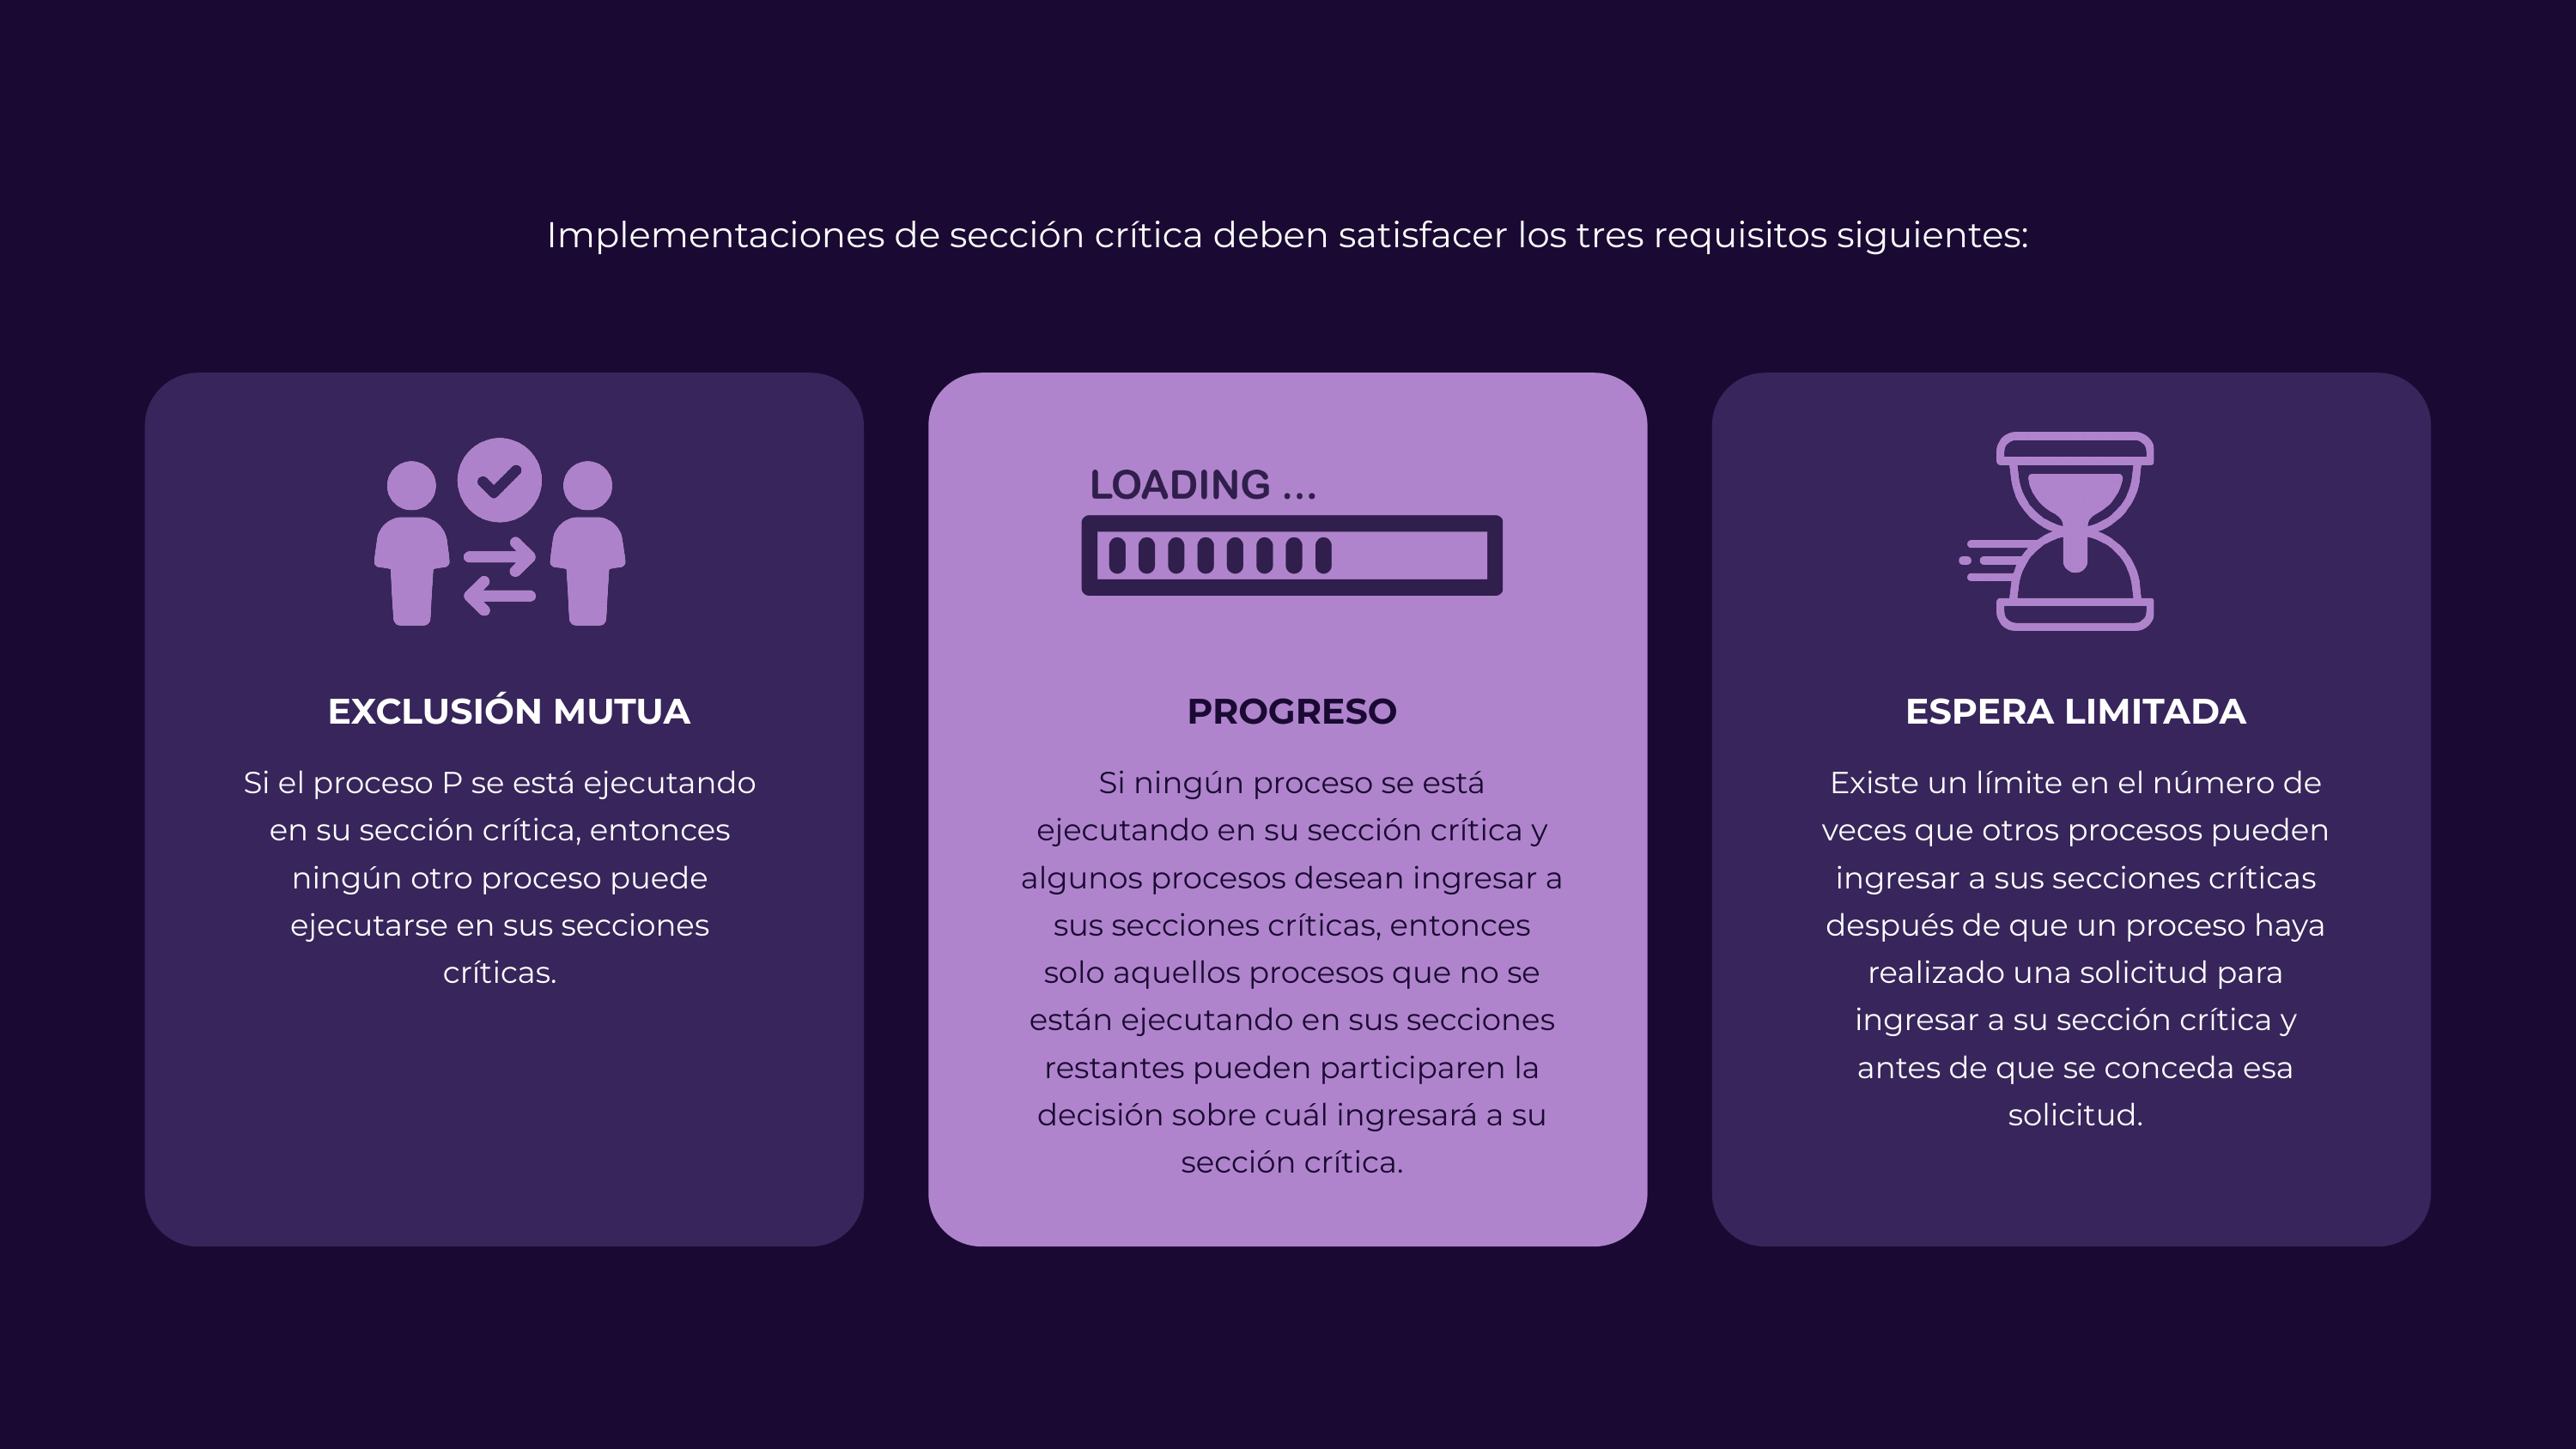

Implementaciones de sección crítica deben satisfacer los tres requisitos siguientes:

EXCLUSIÓN MUTUA
PROGRESO
ESPERA LIMITADA
Si el proceso P se está ejecutando en su sección crítica, entonces ningún otro proceso puede ejecutarse en sus secciones críticas.

Si ningún proceso se está ejecutando en su sección crítica y algunos procesos desean ingresar a sus secciones críticas, entonces solo aquellos procesos que no se están ejecutando en sus secciones restantes pueden participaren la decisión sobre cuál ingresará a su sección crítica.
Existe un límite en el número de veces que otros procesos pueden ingresar a sus secciones críticas después de que un proceso haya realizado una solicitud para ingresar a su sección crítica y antes de que se conceda esa solicitud.